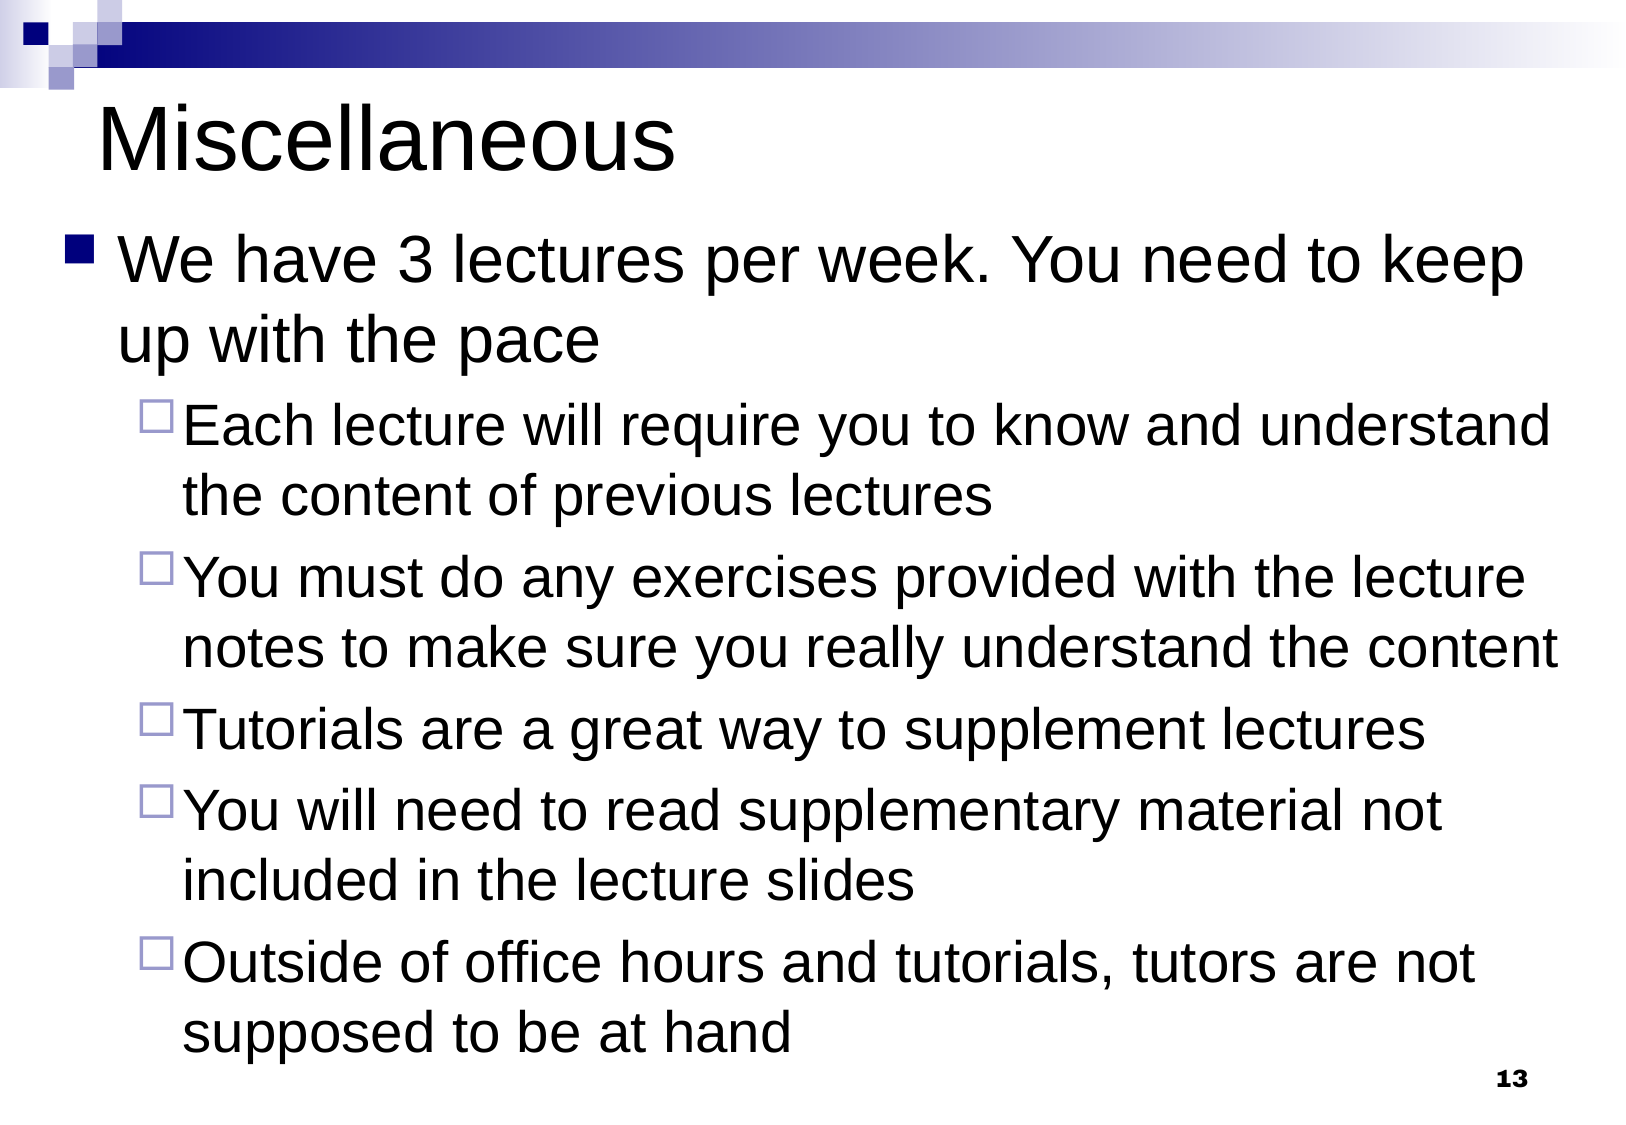

# Miscellaneous
We have 3 lectures per week. You need to keep up with the pace
Each lecture will require you to know and understand the content of previous lectures
You must do any exercises provided with the lecture notes to make sure you really understand the content
Tutorials are a great way to supplement lectures
You will need to read supplementary material not included in the lecture slides
Outside of office hours and tutorials, tutors are not supposed to be at hand
13